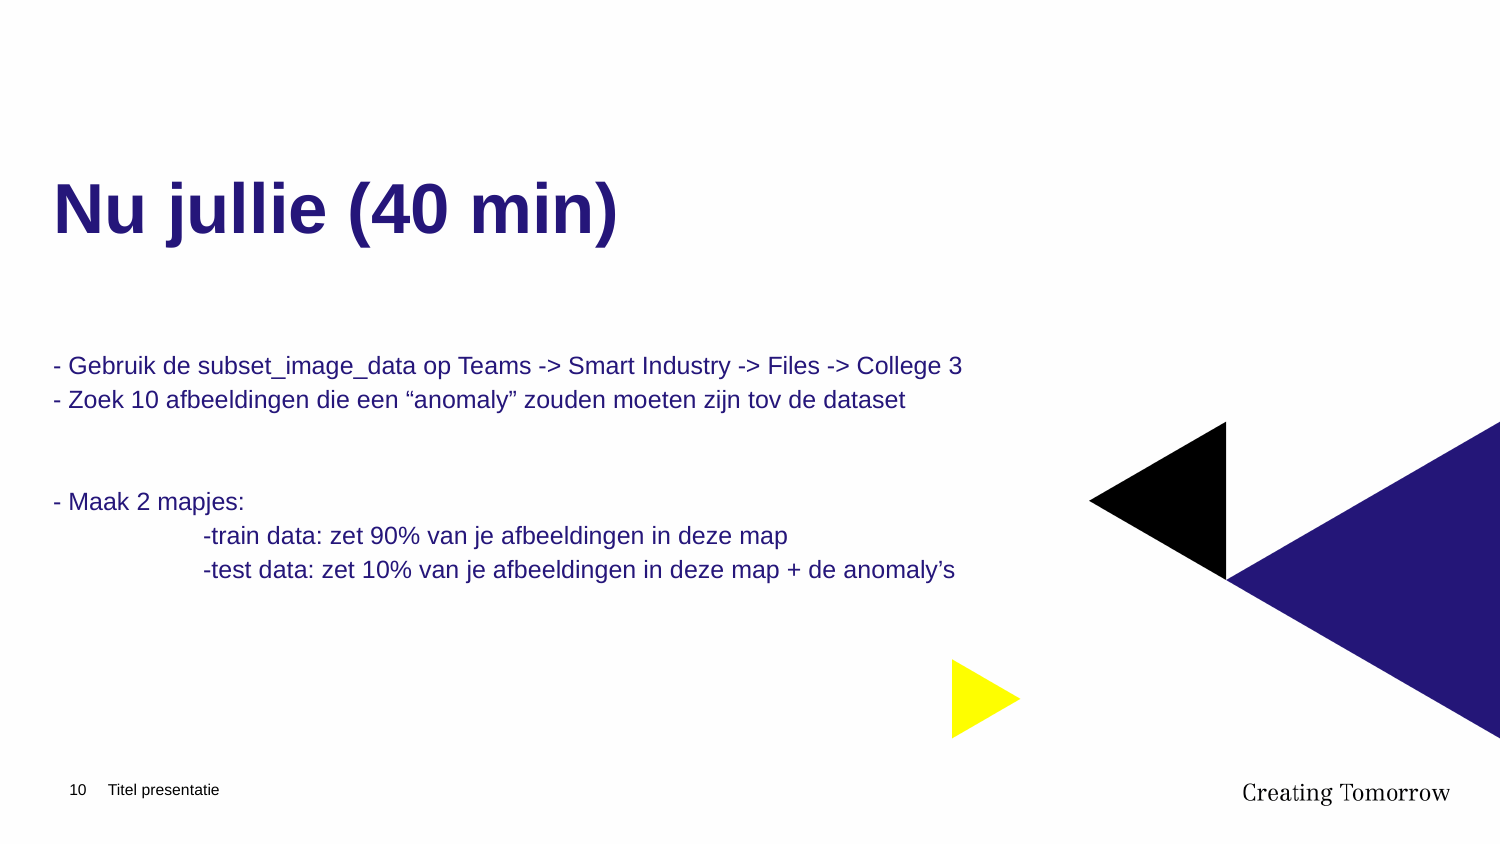

# Nu jullie (40 min)
- Gebruik de subset_image_data op Teams -> Smart Industry -> Files -> College 3
- Zoek 10 afbeeldingen die een “anomaly” zouden moeten zijn tov de dataset

- Maak 2 mapjes:
	-train data: zet 90% van je afbeeldingen in deze map
	-test data: zet 10% van je afbeeldingen in deze map + de anomaly’s

10
Titel presentatie